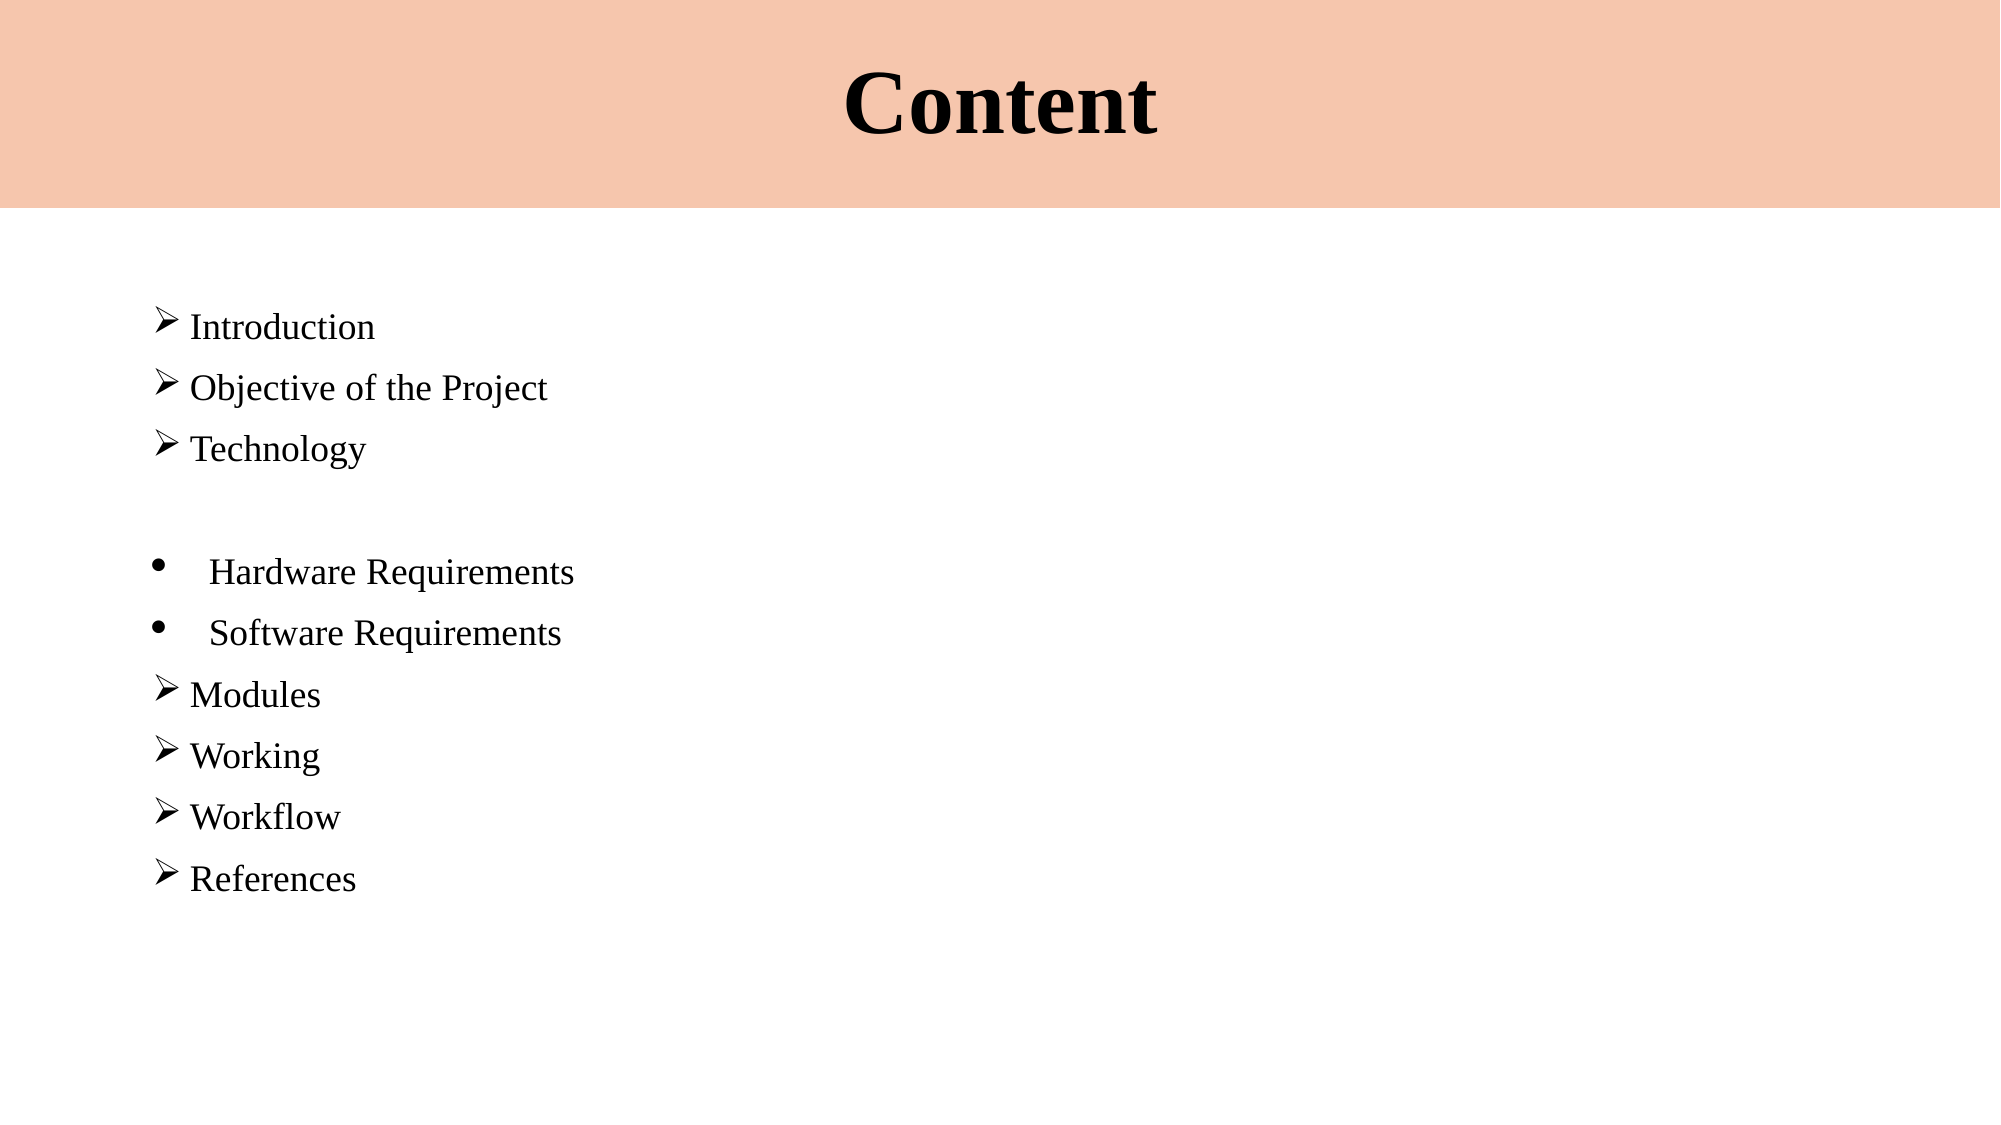

# Content
Introduction
Objective of the Project
Technology

Hardware Requirements
Software Requirements
Modules
Working
Workflow
References